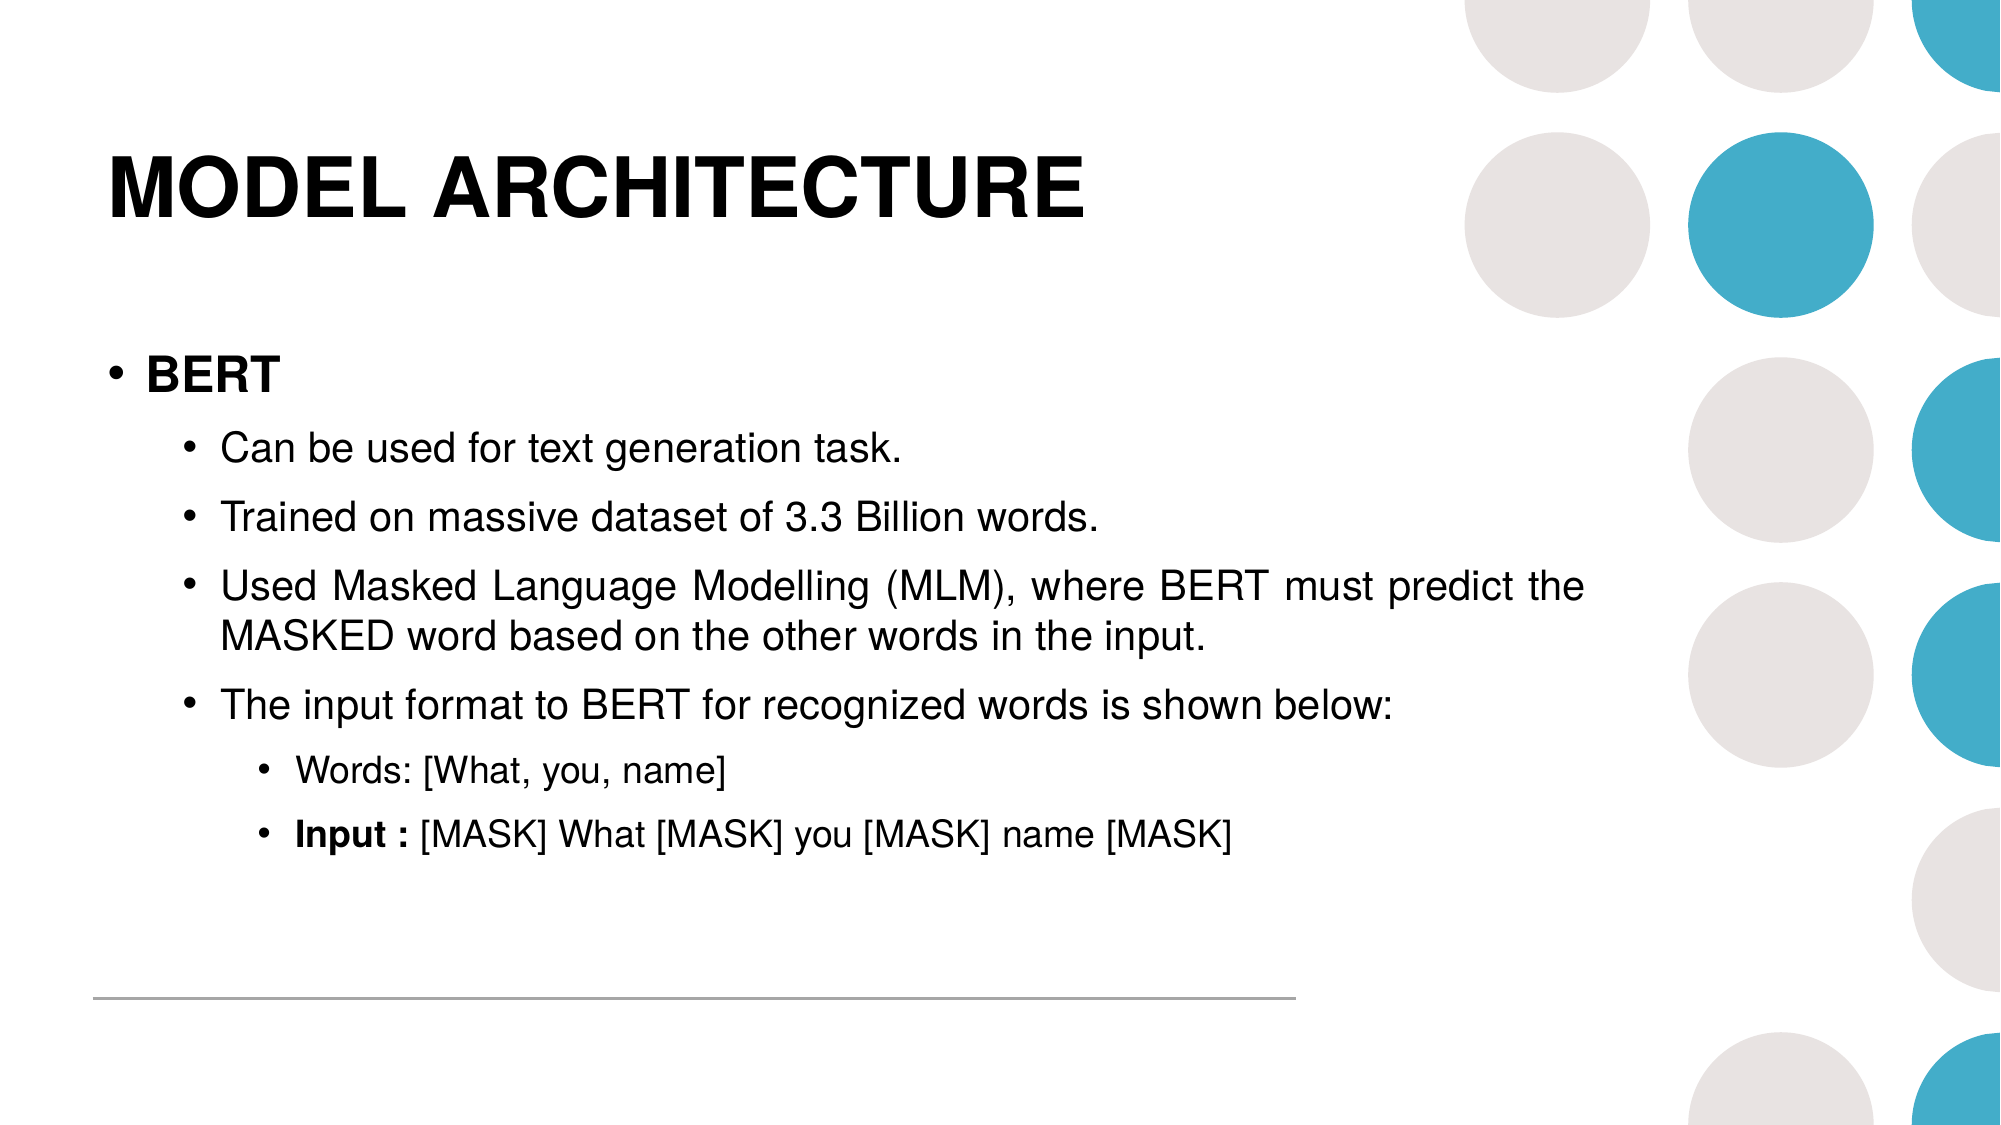

# MODEL ARCHITECTURE
BERT
Can be used for text generation task.
Trained on massive dataset of 3.3 Billion words.
Used Masked Language Modelling (MLM), where BERT must predict the MASKED word based on the other words in the input.
The input format to BERT for recognized words is shown below:
Words: [What, you, name]
Input : [MASK] What [MASK] you [MASK] name [MASK]